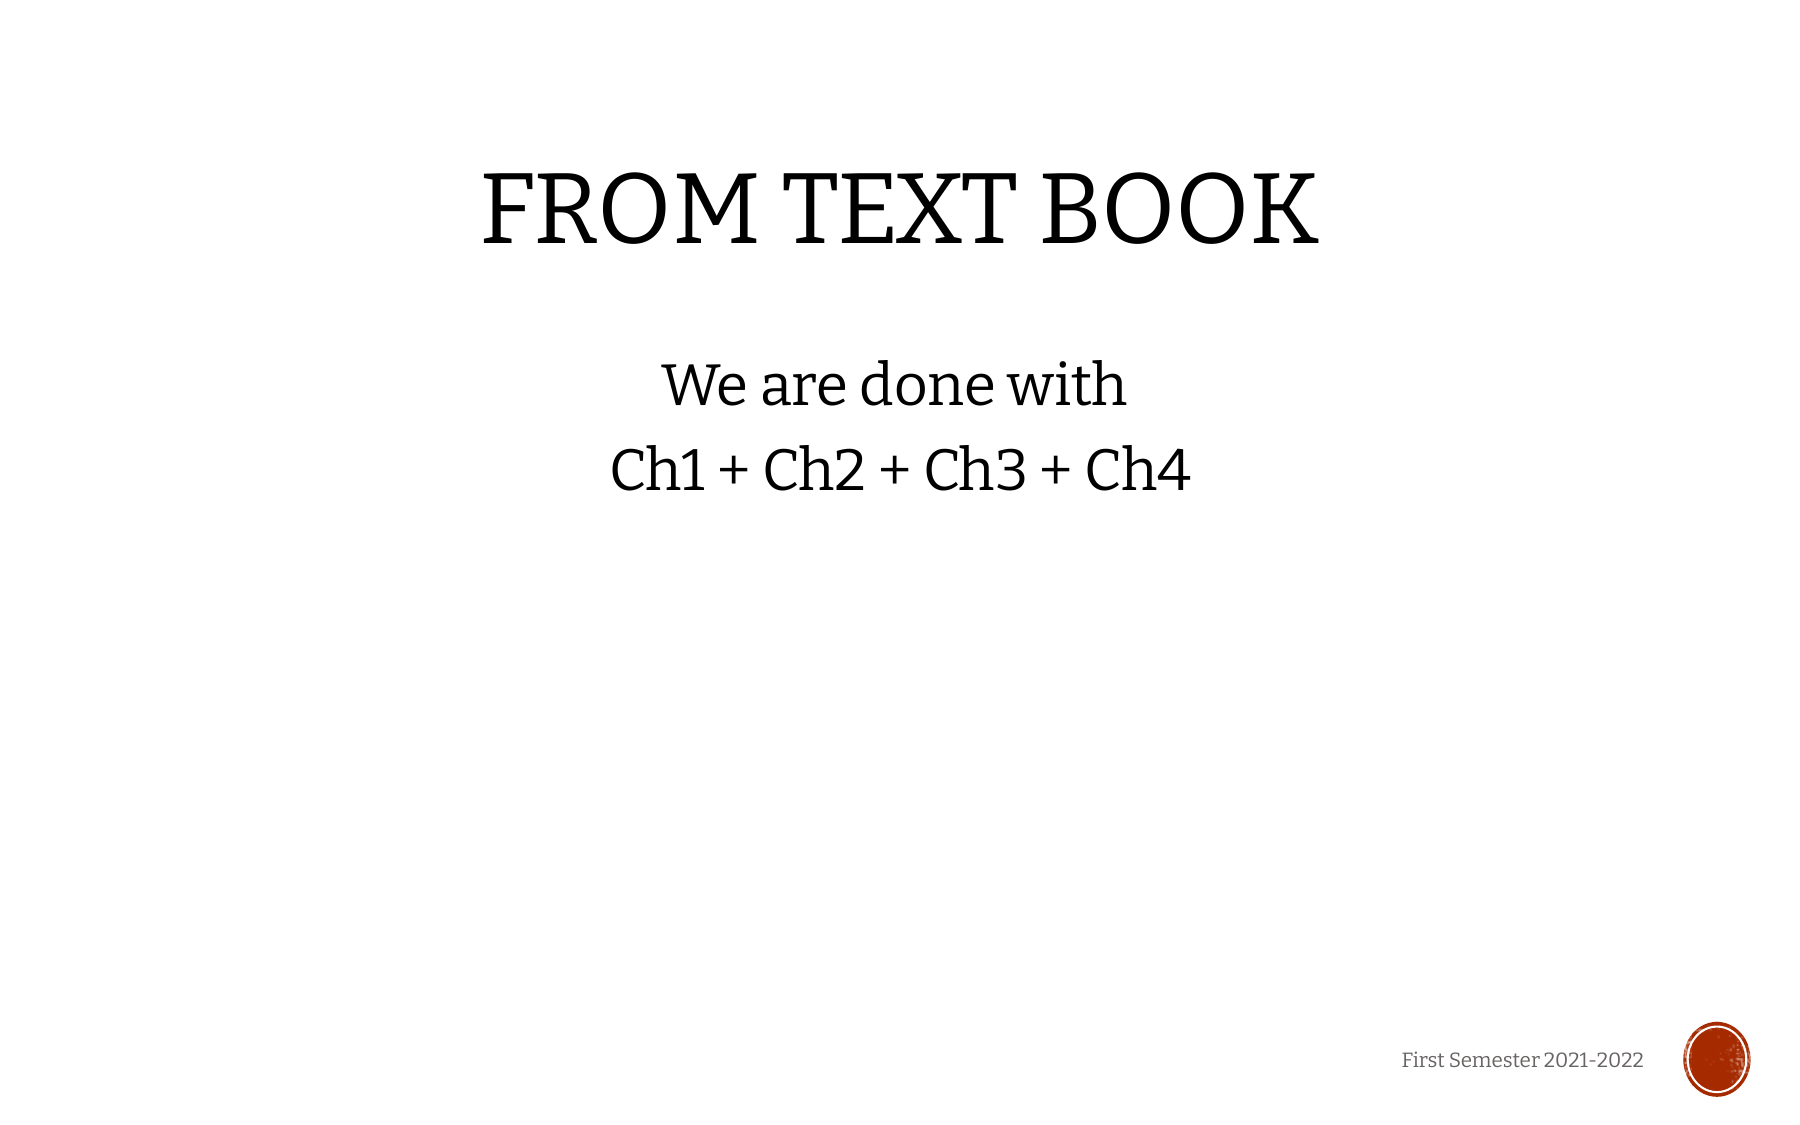

# From Text book
We are done with
Ch1 + Ch2 + Ch3 + Ch4
First Semester 2021-2022